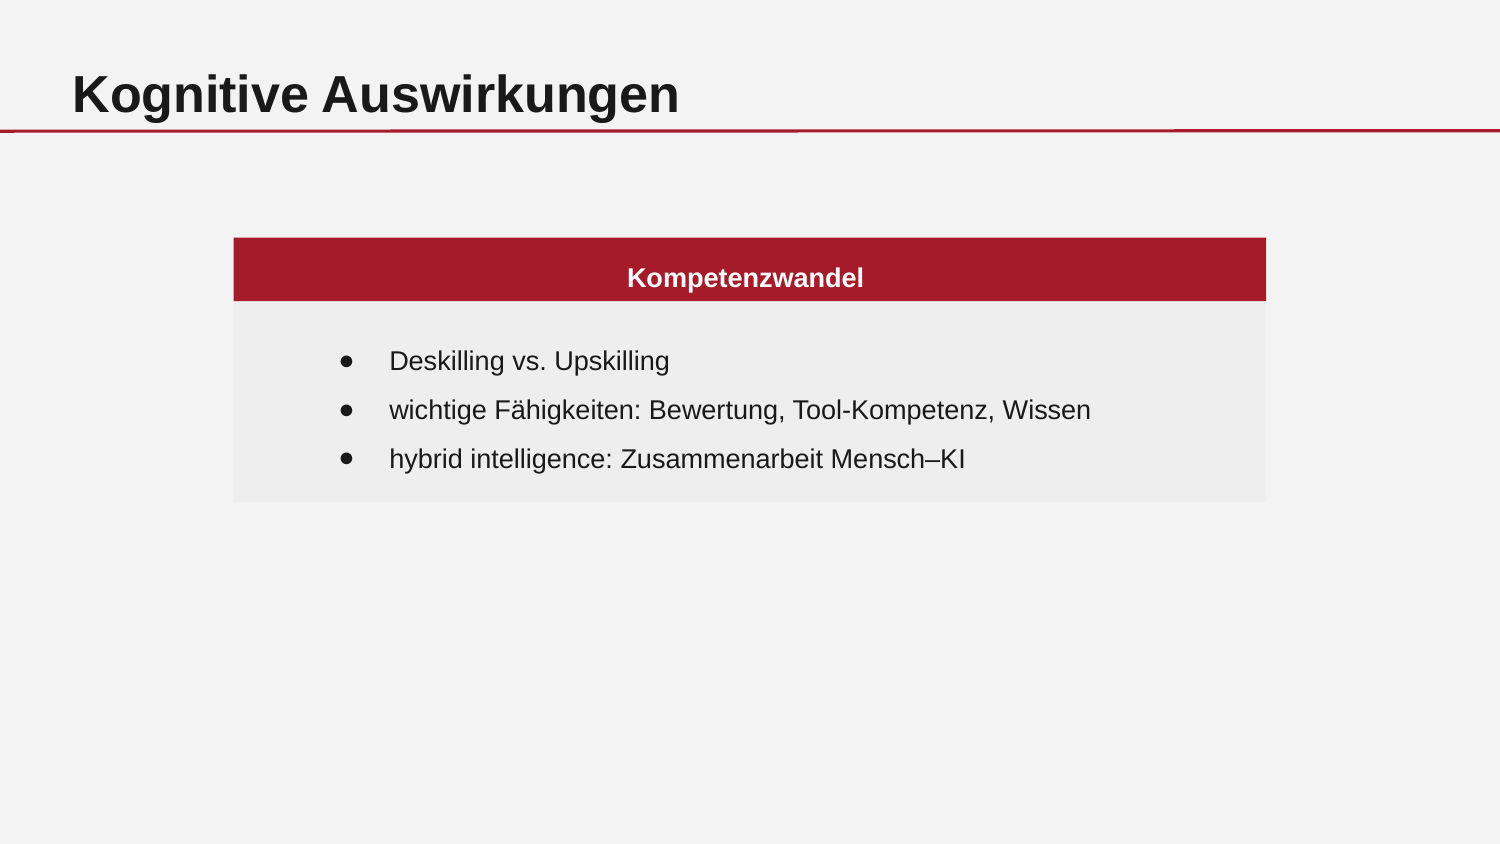

Kognitive Auswirkungen

Kompetenzwandel

Deskilling vs. Upskilling
wichtige Fähigkeiten: Bewertung, Tool-Kompetenz, Wissen
hybrid intelligence: Zusammenarbeit Mensch–KI